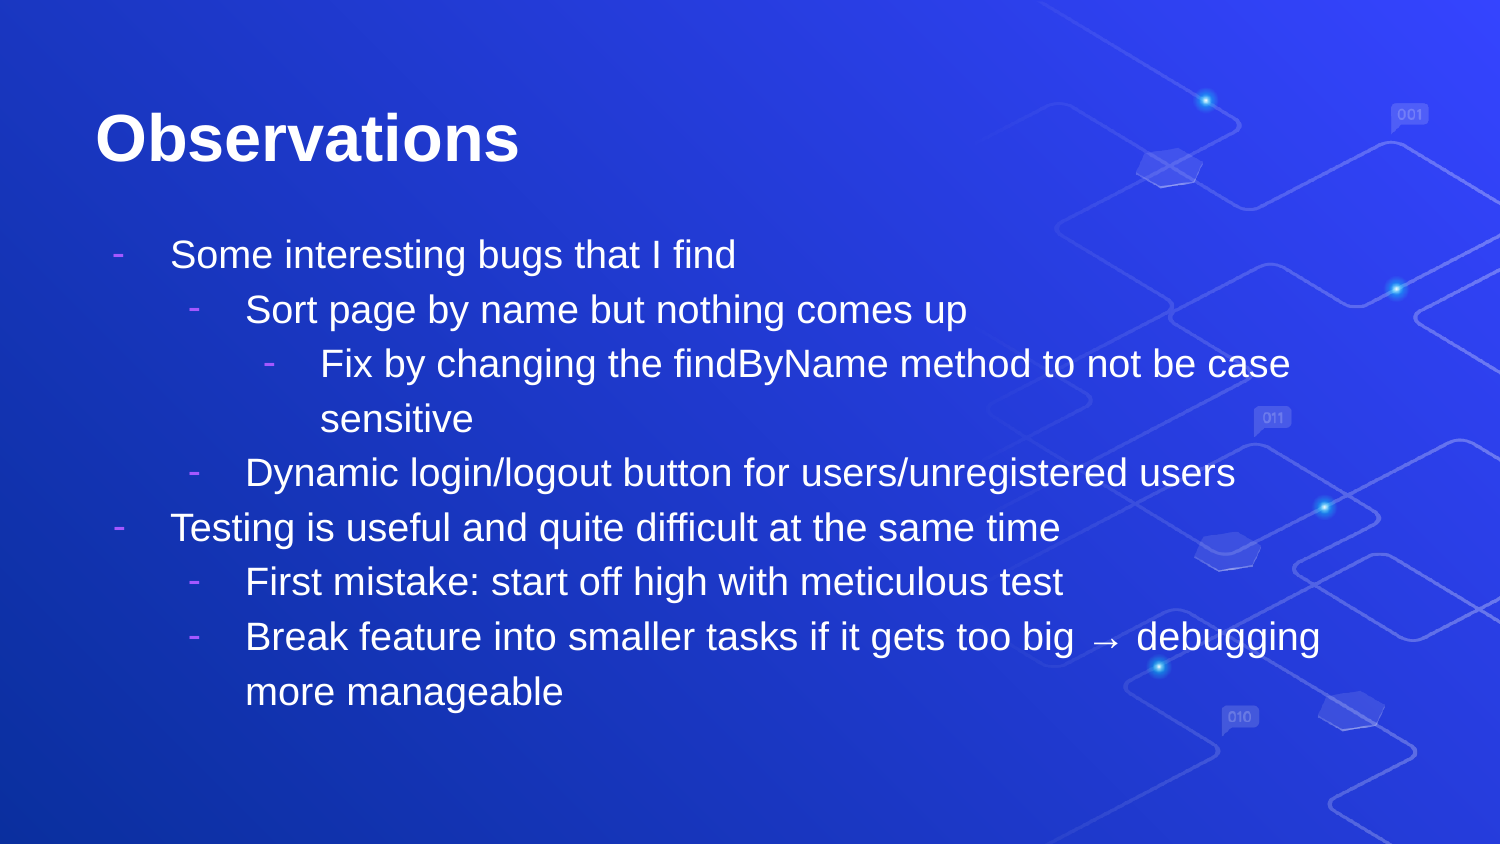

# Observations
Some interesting bugs that I find
Sort page by name but nothing comes up
Fix by changing the findByName method to not be case sensitive
Dynamic login/logout button for users/unregistered users
Testing is useful and quite difficult at the same time
First mistake: start off high with meticulous test
Break feature into smaller tasks if it gets too big → debugging more manageable